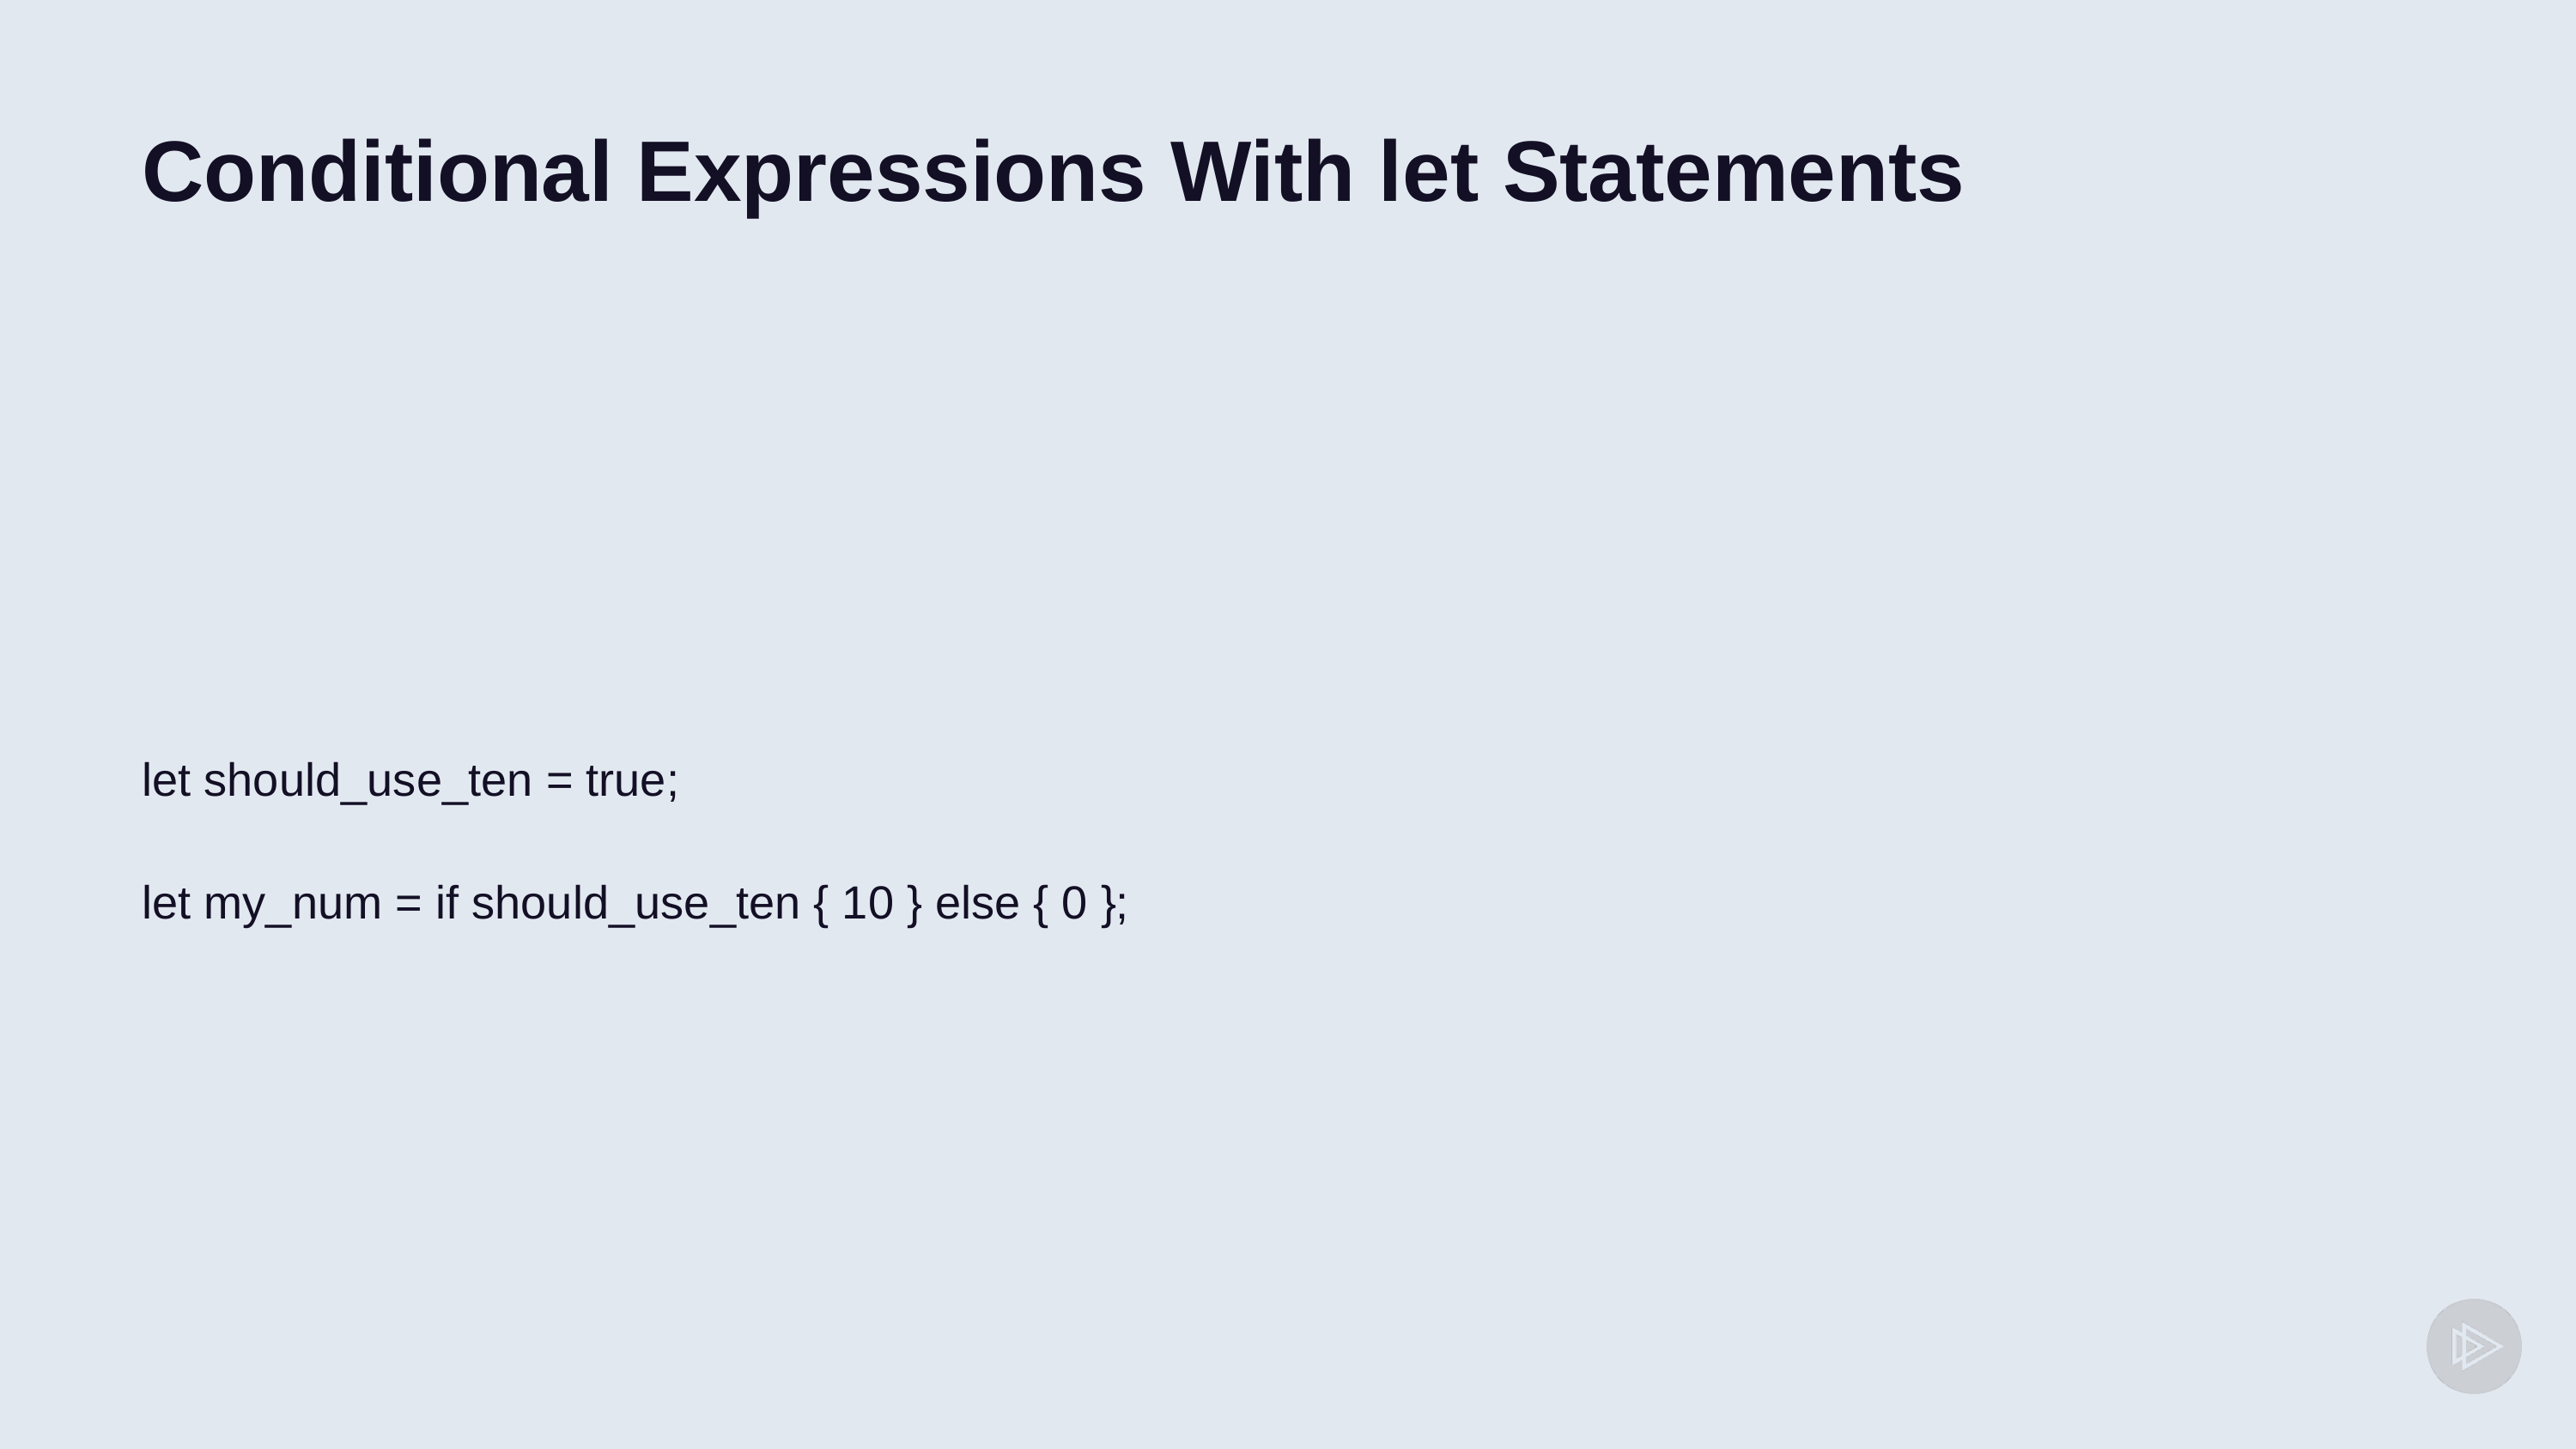

# Conditional Expressions With let Statements
let should_use_ten = true;

let my_num = if should_use_ten { 10 } else { 0 };